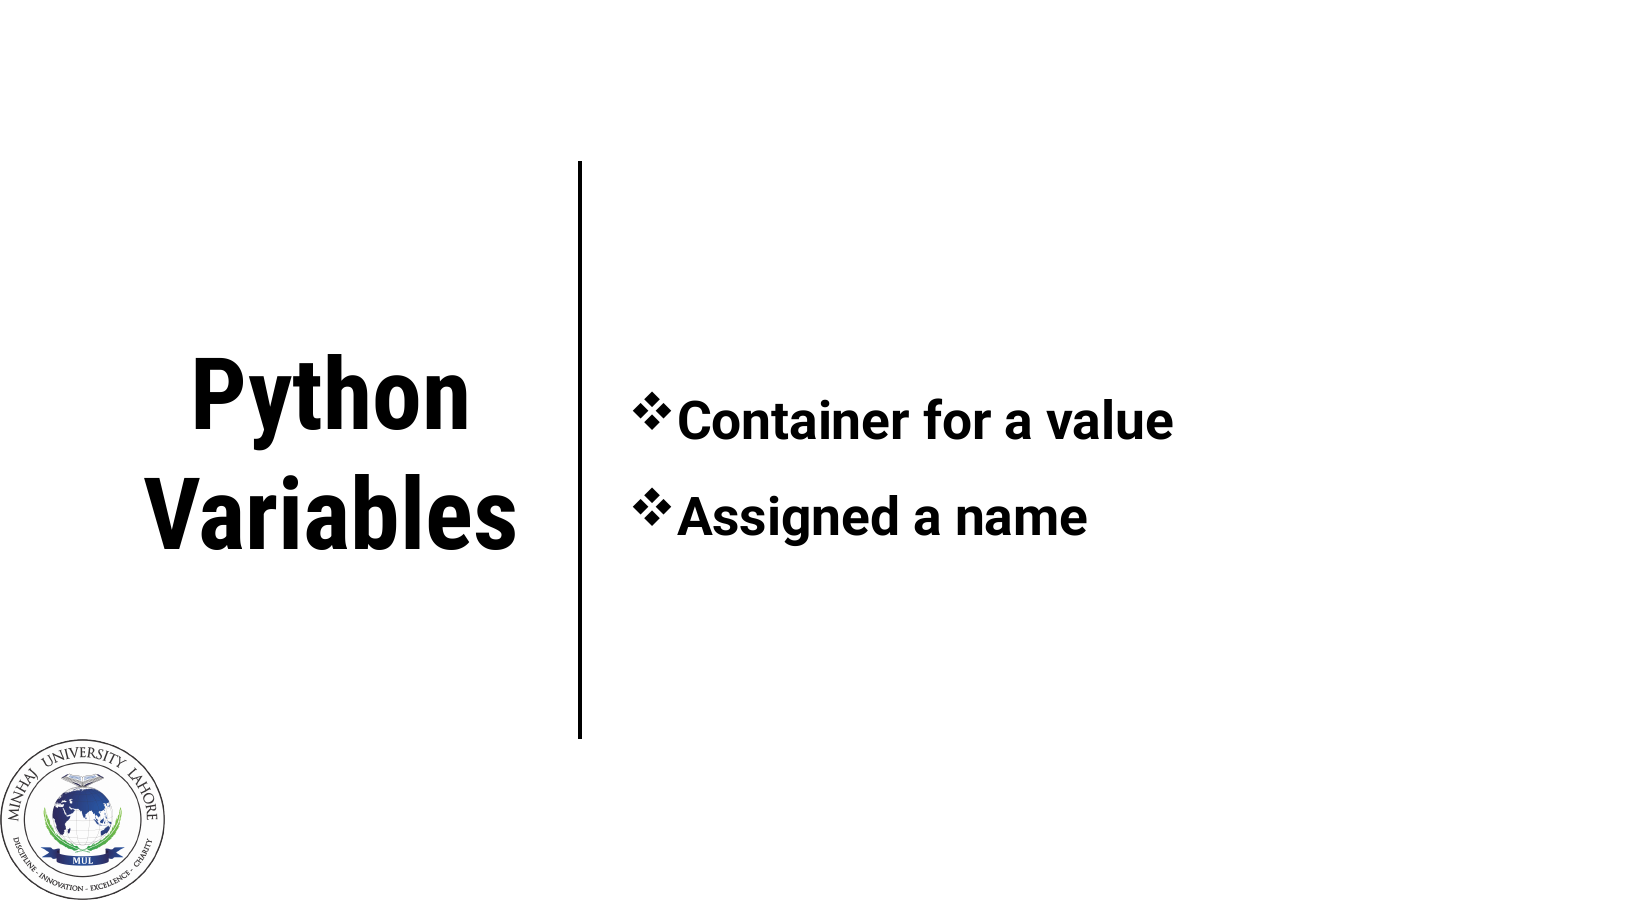

# Python Variables
Container for a value
Assigned a name